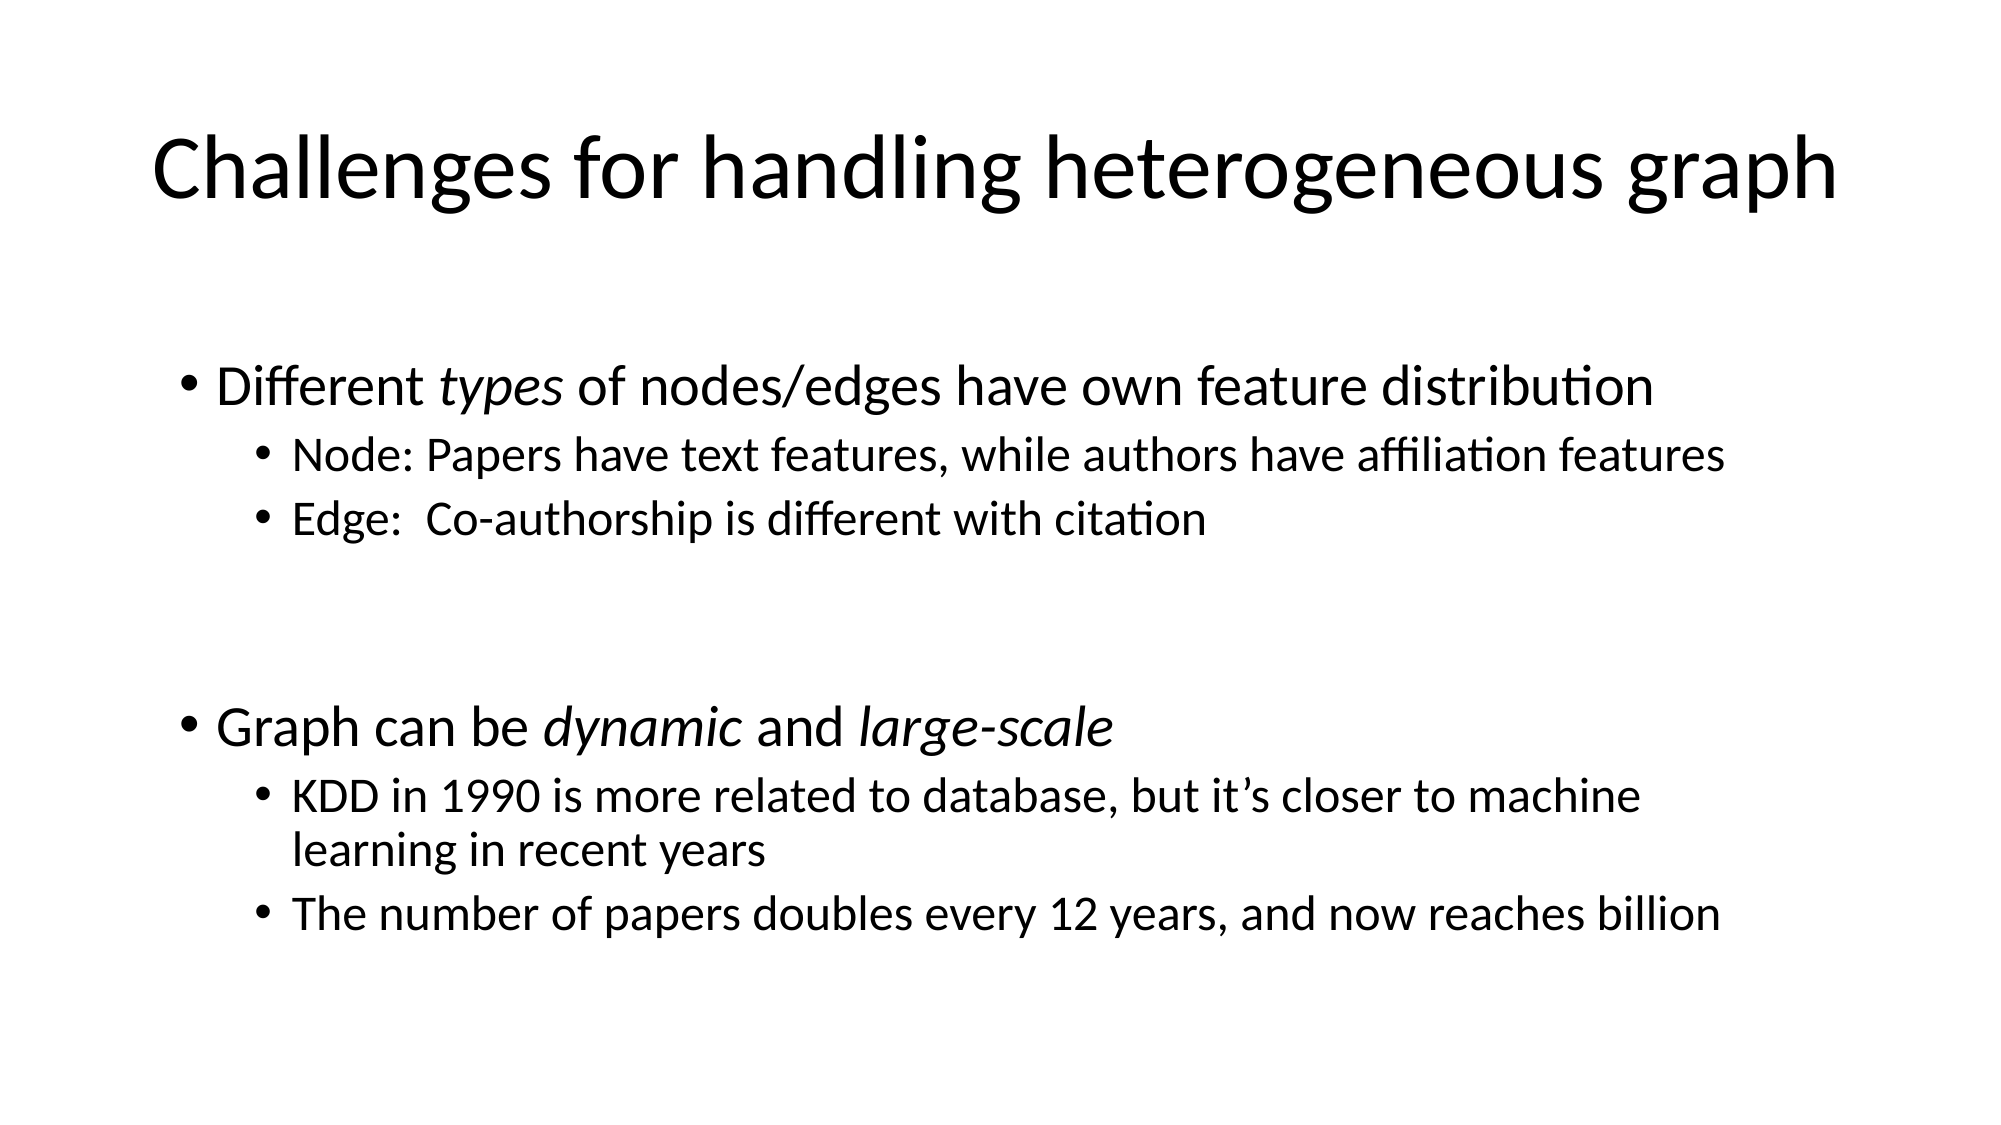

# Challenges for handling heterogeneous graph
Different types of nodes/edges have own feature distribution
Node: Papers have text features, while authors have affiliation features
Edge:  Co-authorship is different with citation

Graph can be dynamic and large-scale
KDD in 1990 is more related to database, but it’s closer to machine learning in recent years
The number of papers doubles every 12 years, and now reaches billion